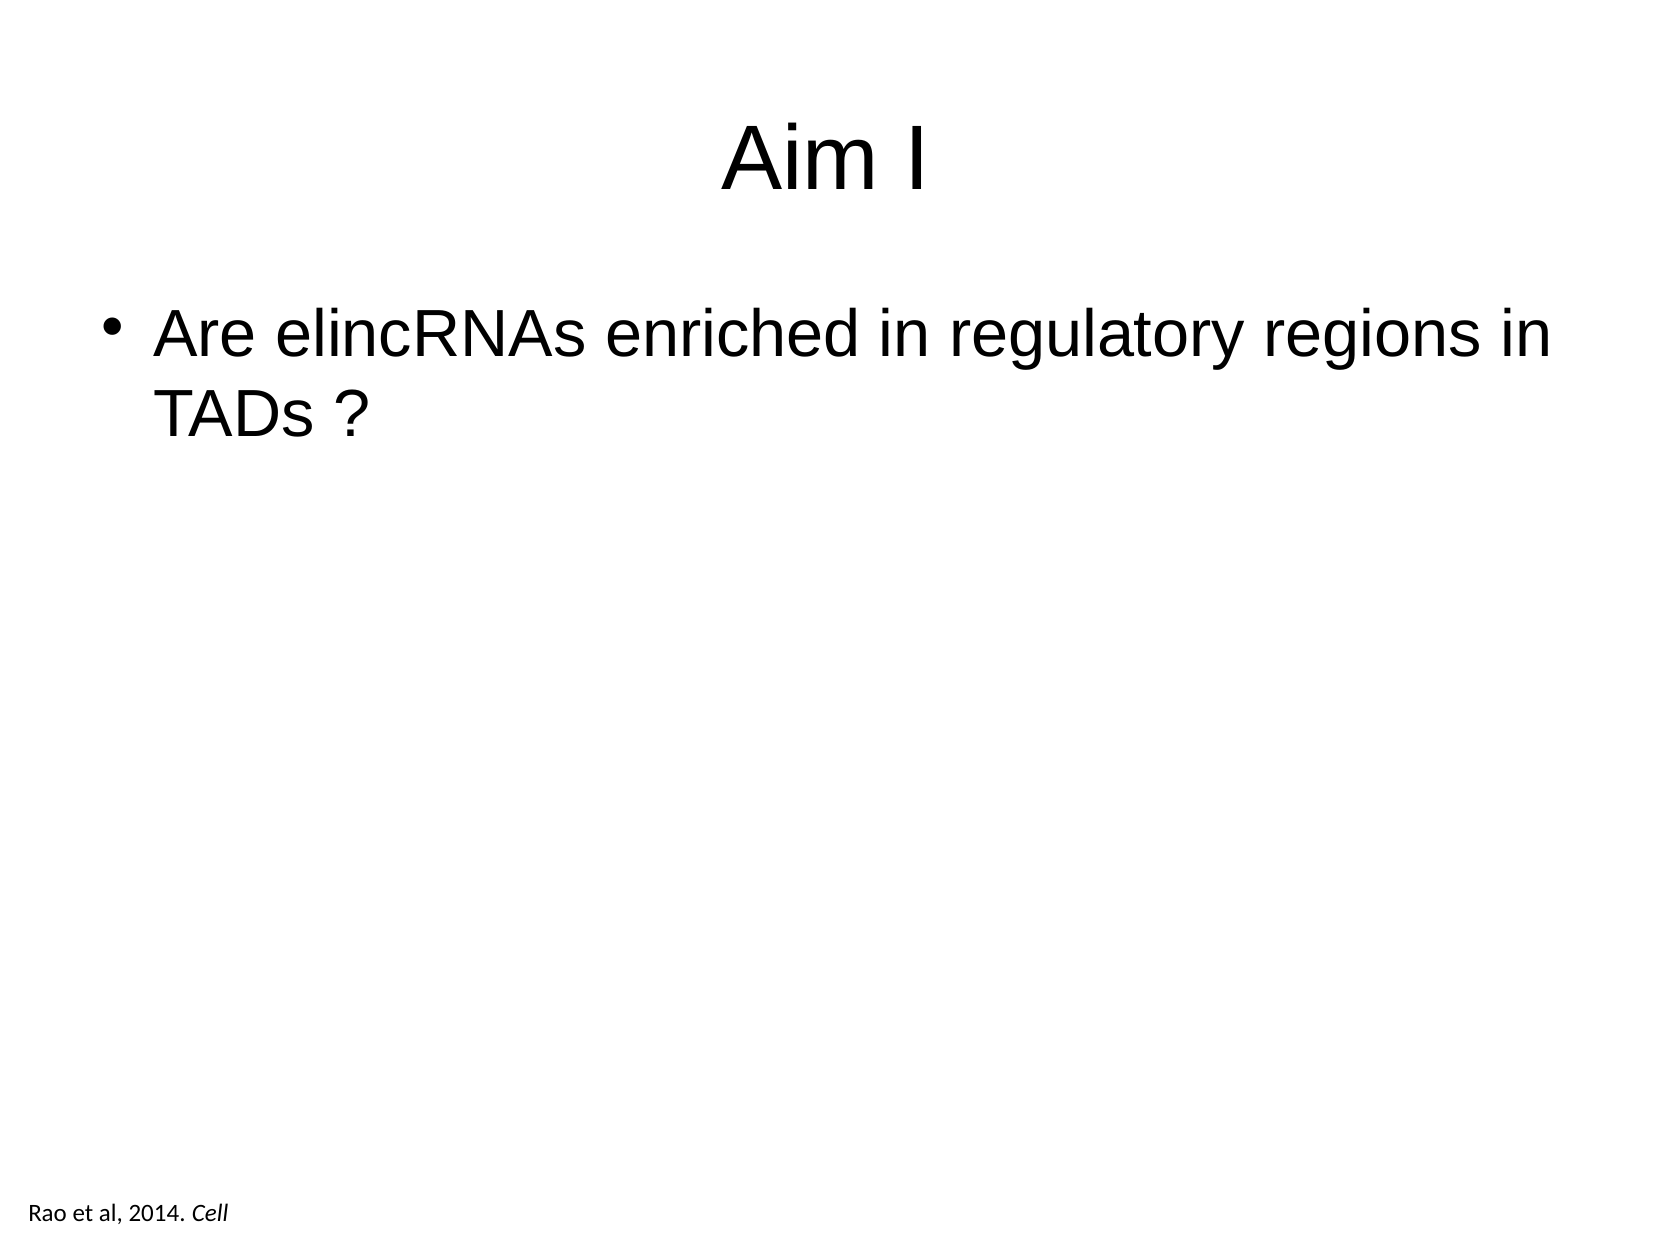

Aim I
Are elincRNAs enriched in regulatory regions in TADs ?
Rao et al, 2014. Cell